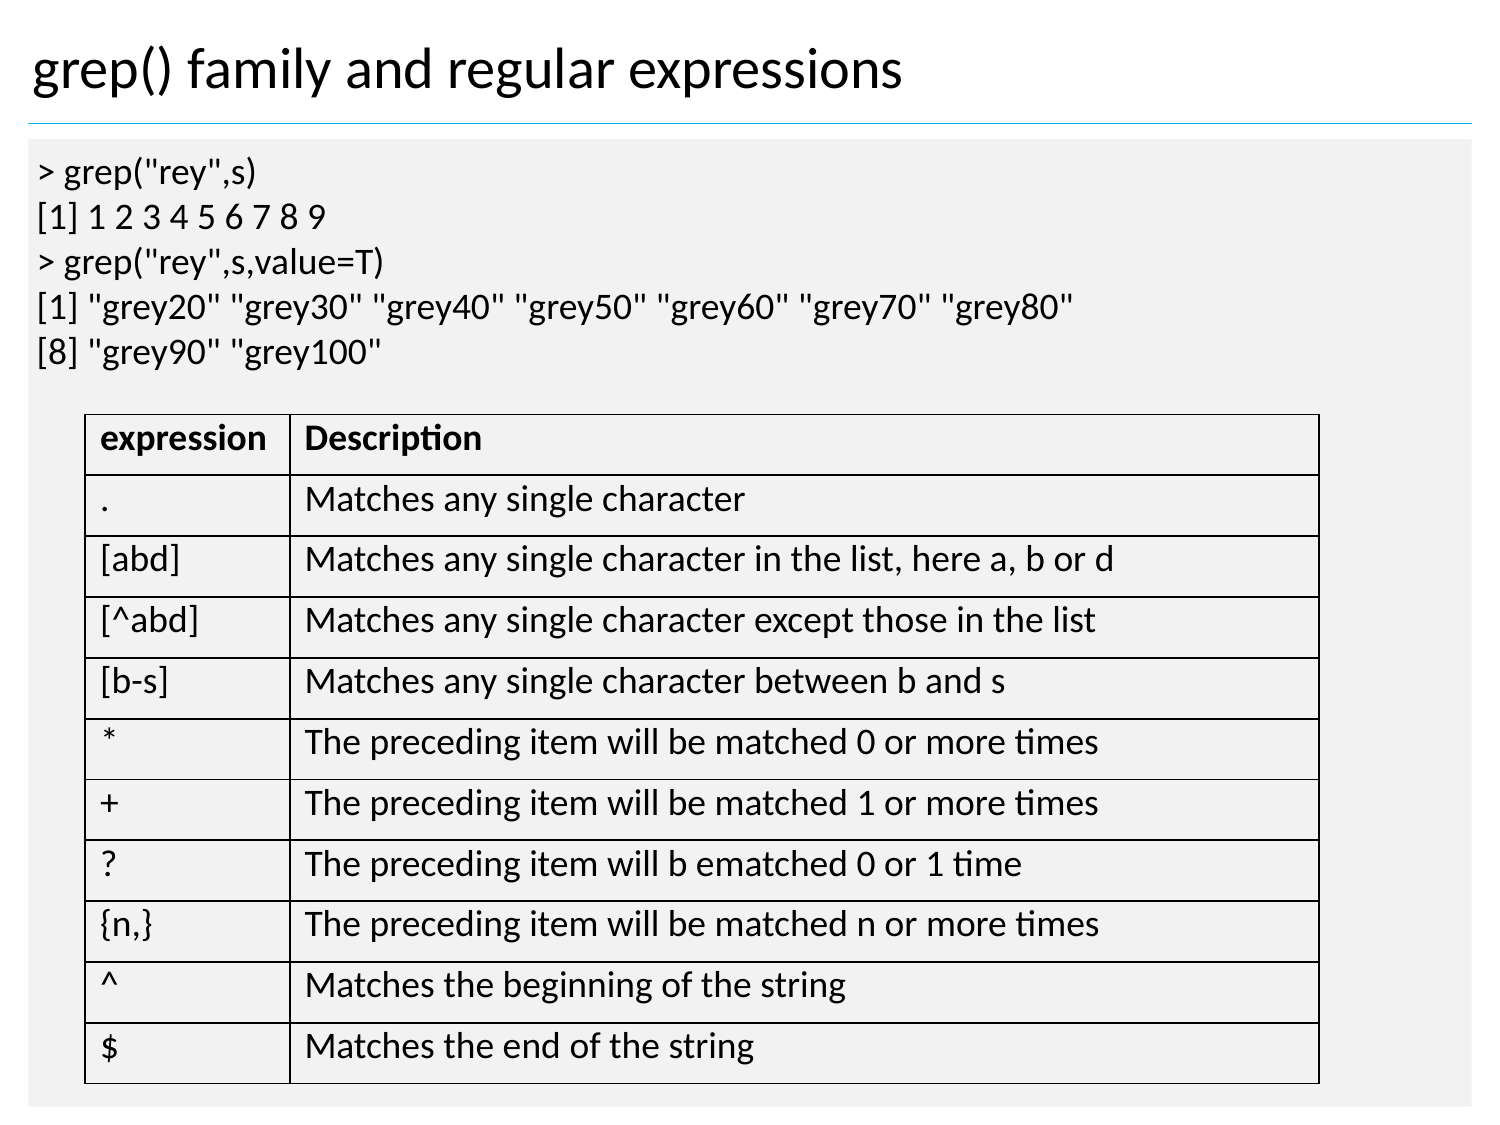

grep() family and regular expressions

> grep("rey",s)
[1] 1 2 3 4 5 6 7 8 9
> grep("rey",s,value=T)
[1] "grey20" "grey30" "grey40" "grey50" "grey60" "grey70" "grey80"
[8] "grey90" "grey100"

| expression | Description |
| --- | --- |
| . | Matches any single character |
| [abd] | Matches any single character in the list, here a, b or d |
| [^abd] | Matches any single character except those in the list |
| [b-s] | Matches any single character between b and s |
| \* | The preceding item will be matched 0 or more times |
| + | The preceding item will be matched 1 or more times |
| ? | The preceding item will b ematched 0 or 1 time |
| {n,} | The preceding item will be matched n or more times |
| ^ | Matches the beginning of the string |
| $ | Matches the end of the string |